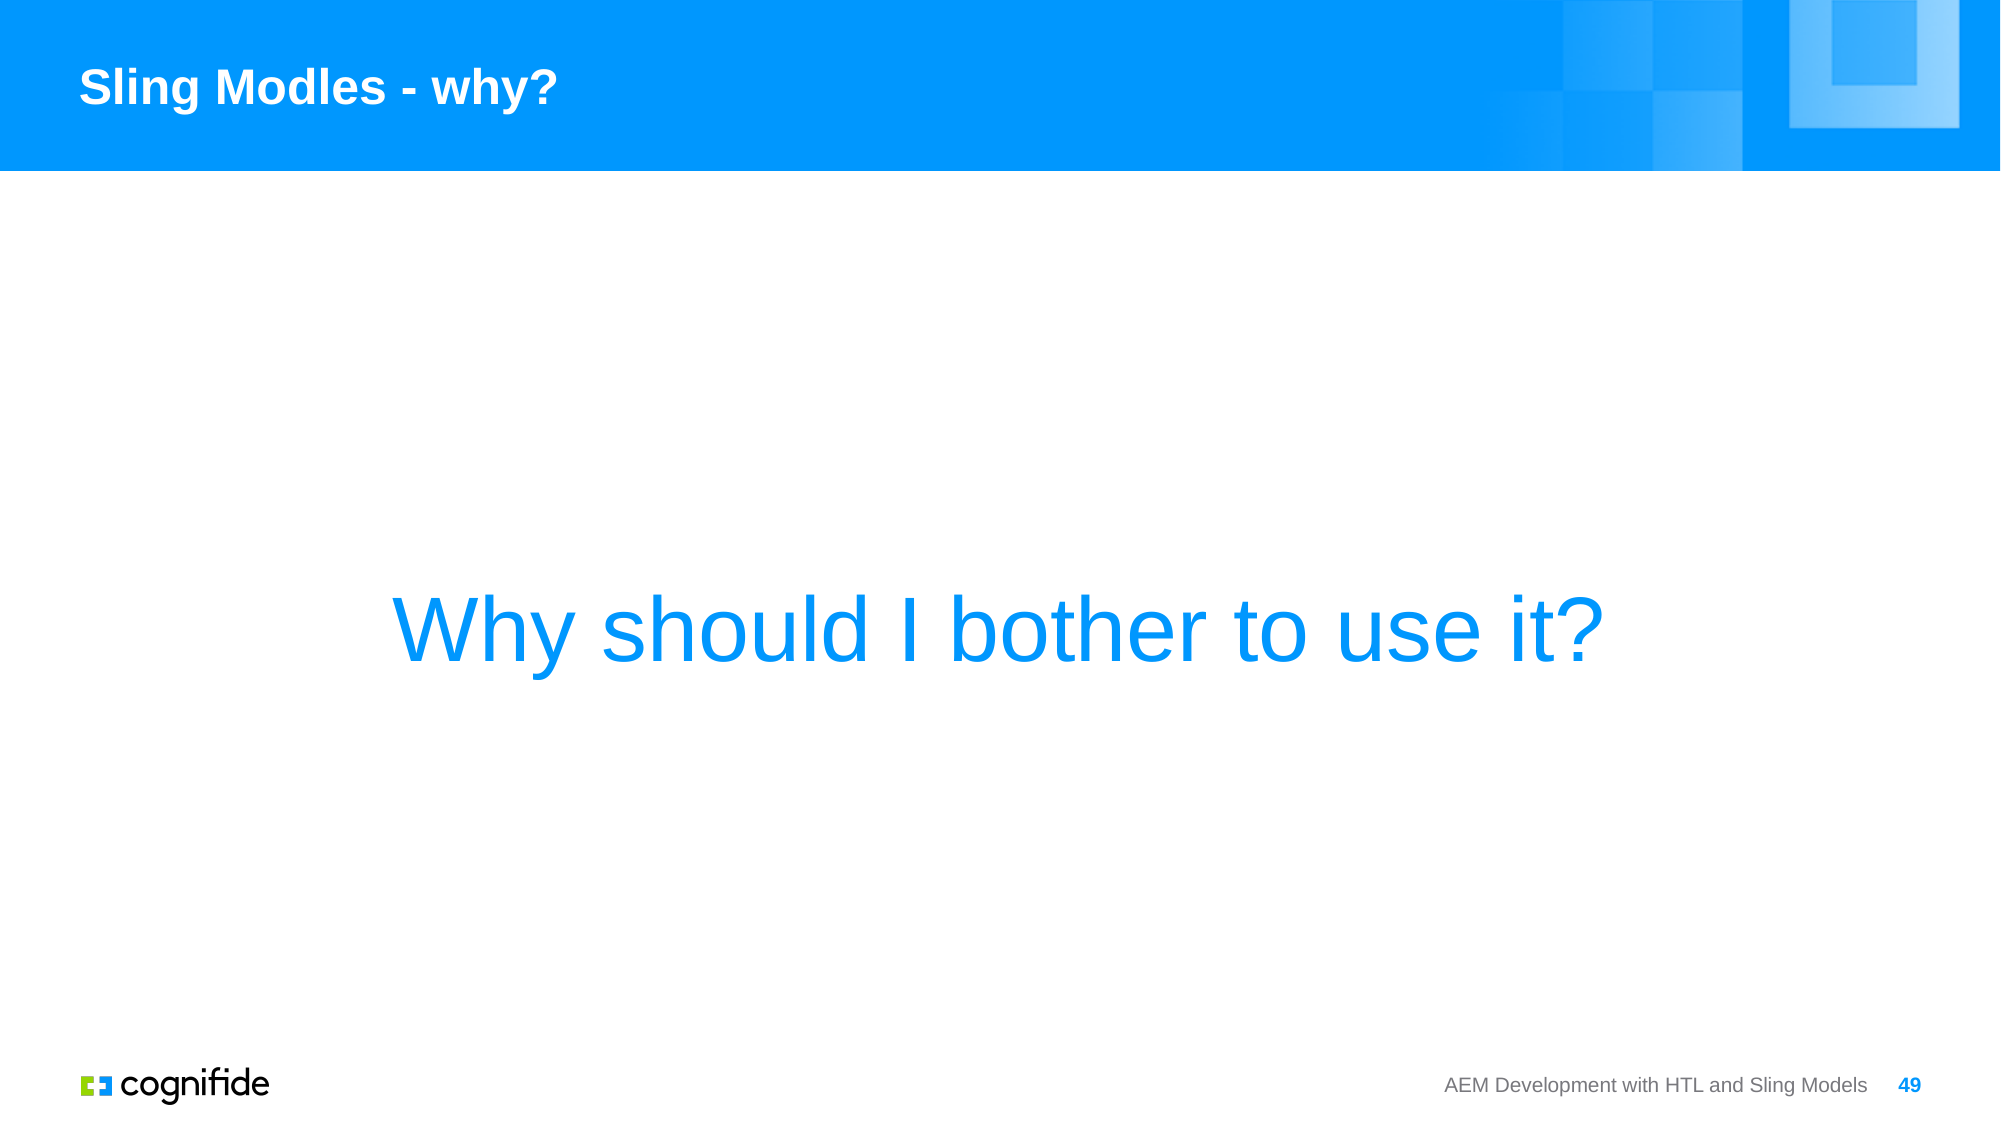

# Sling Modles - why?
Why should I bother to use it?
AEM Development with HTL and Sling Models
49